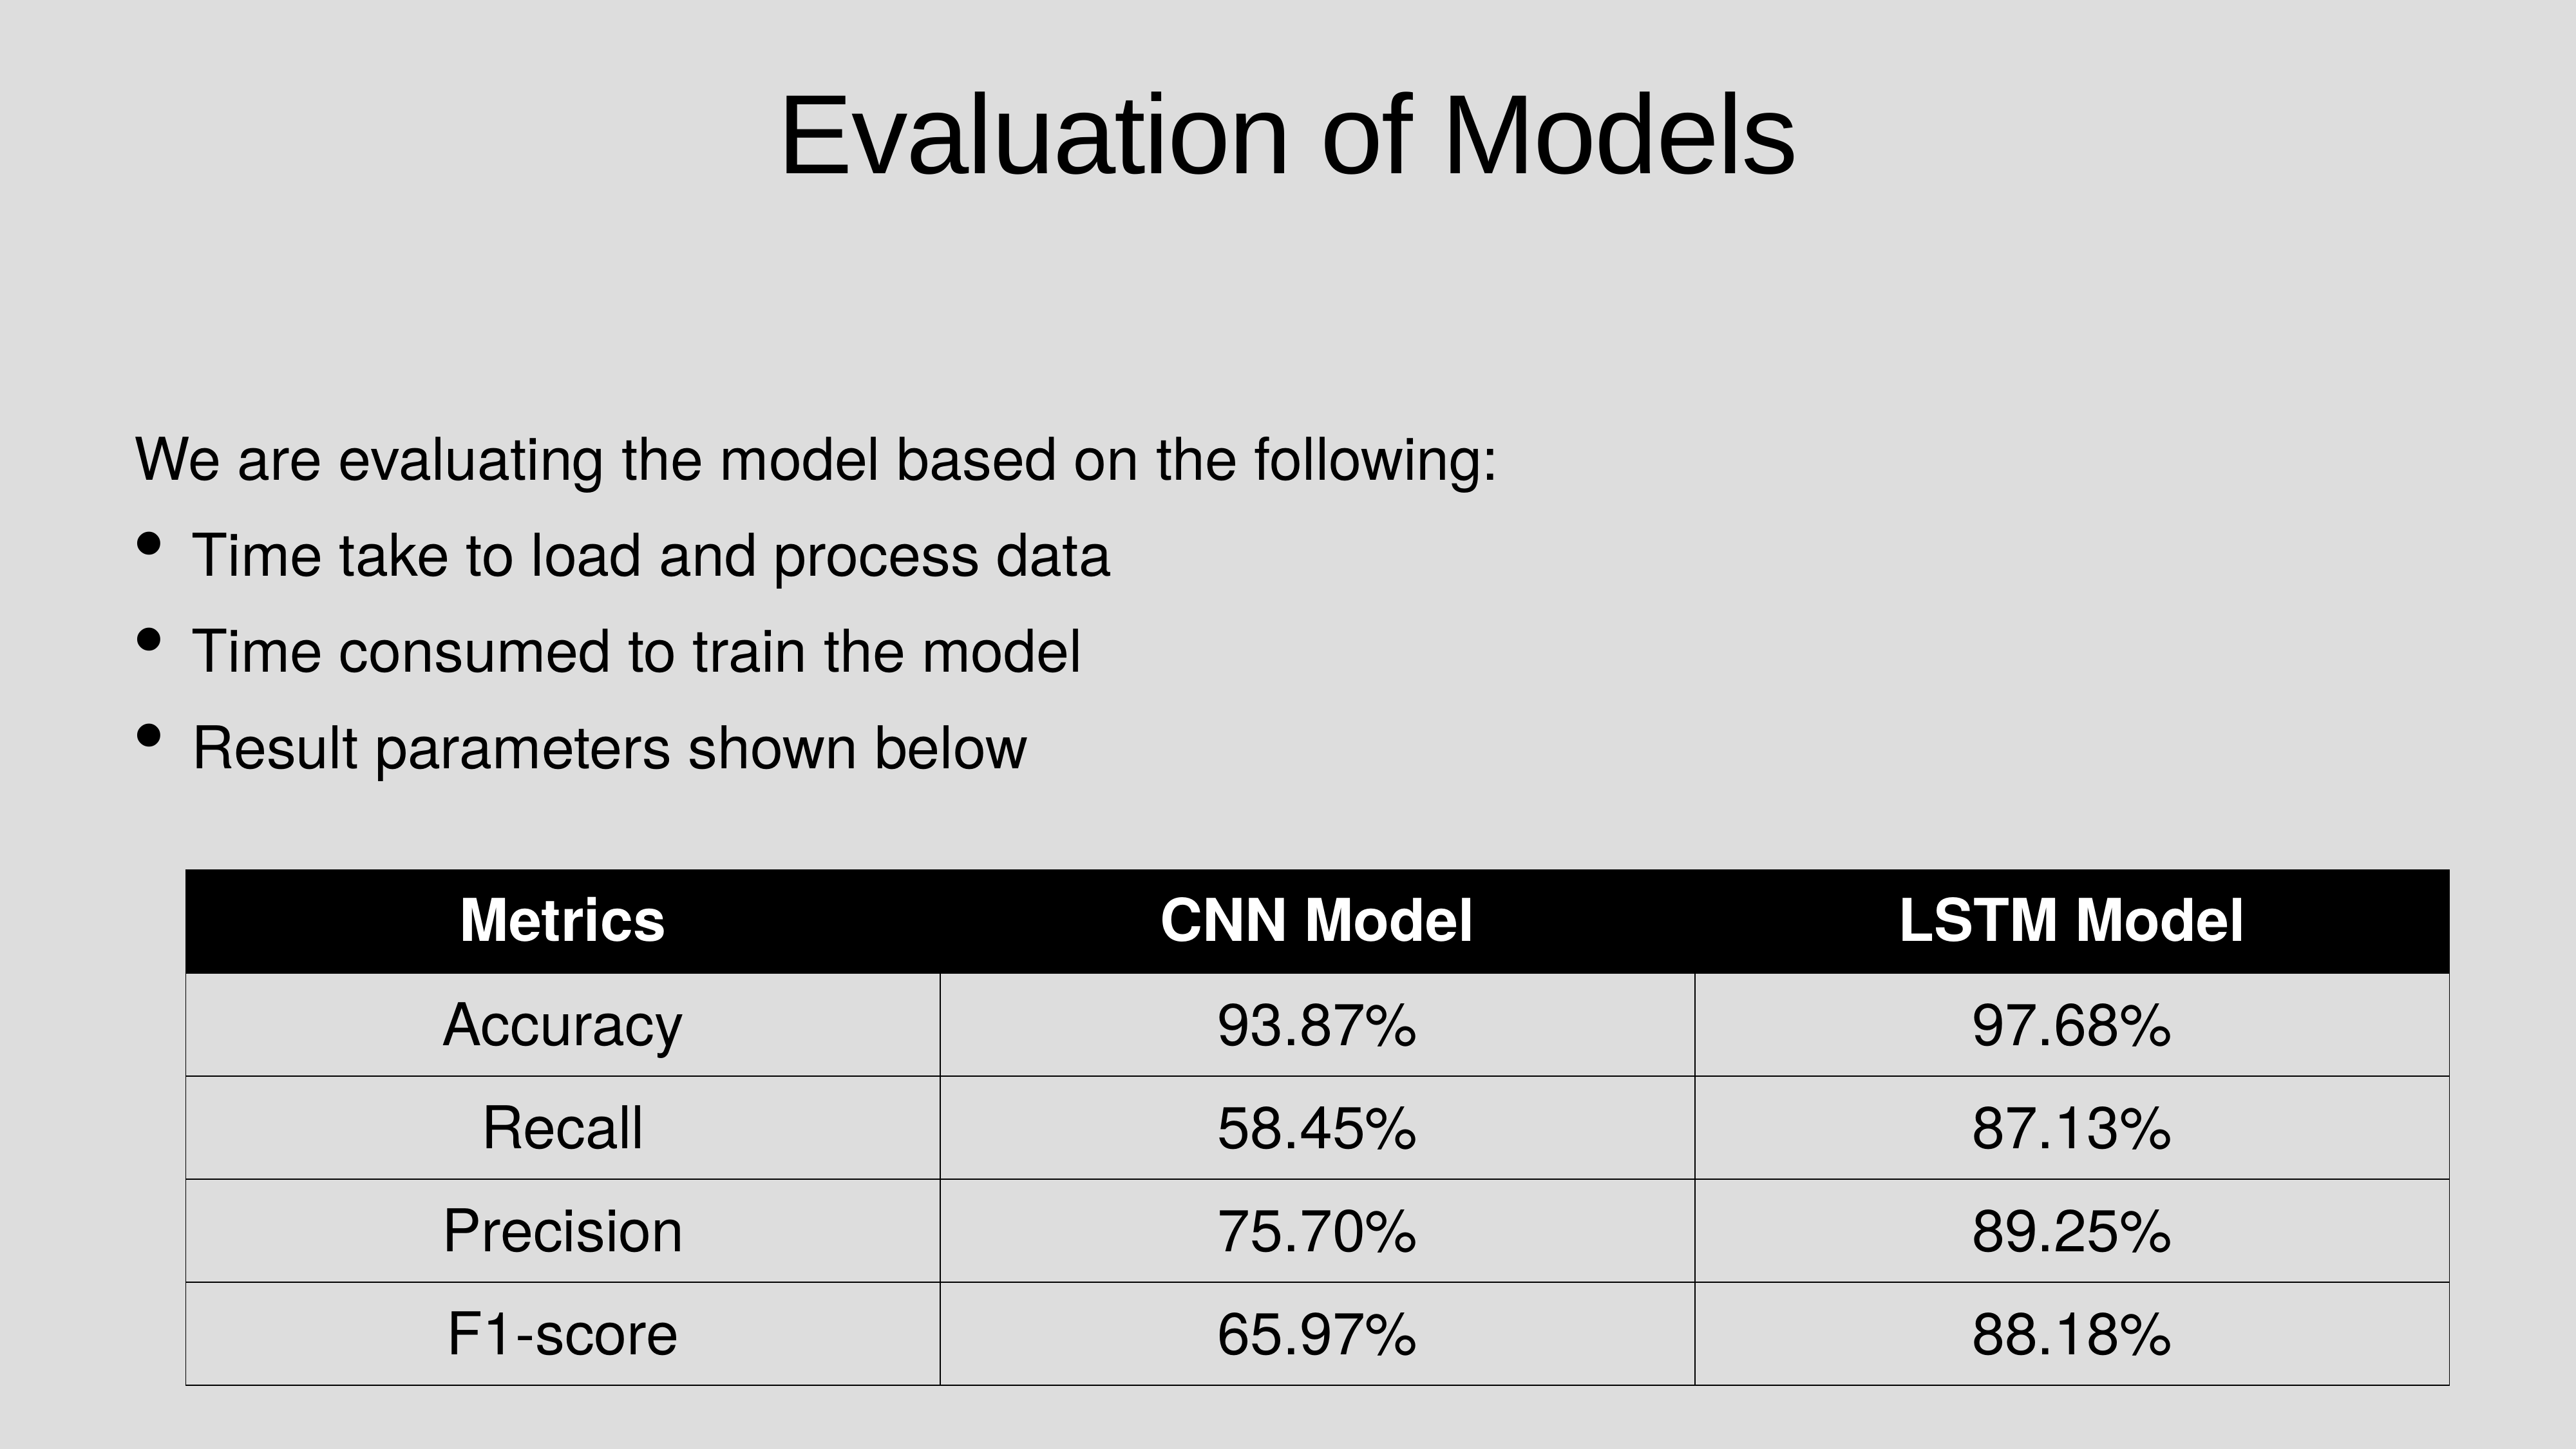

# Evaluation of Models
We are evaluating the model based on the following:
Time take to load and process data
Time consumed to train the model
Result parameters shown below

| Metrics | CNN Model | LSTM Model |
| --- | --- | --- |
| Accuracy | 93.87% | 97.68% |
| Recall | 58.45% | 87.13% |
| Precision | 75.70% | 89.25% |
| F1-score | 65.97% | 88.18% |